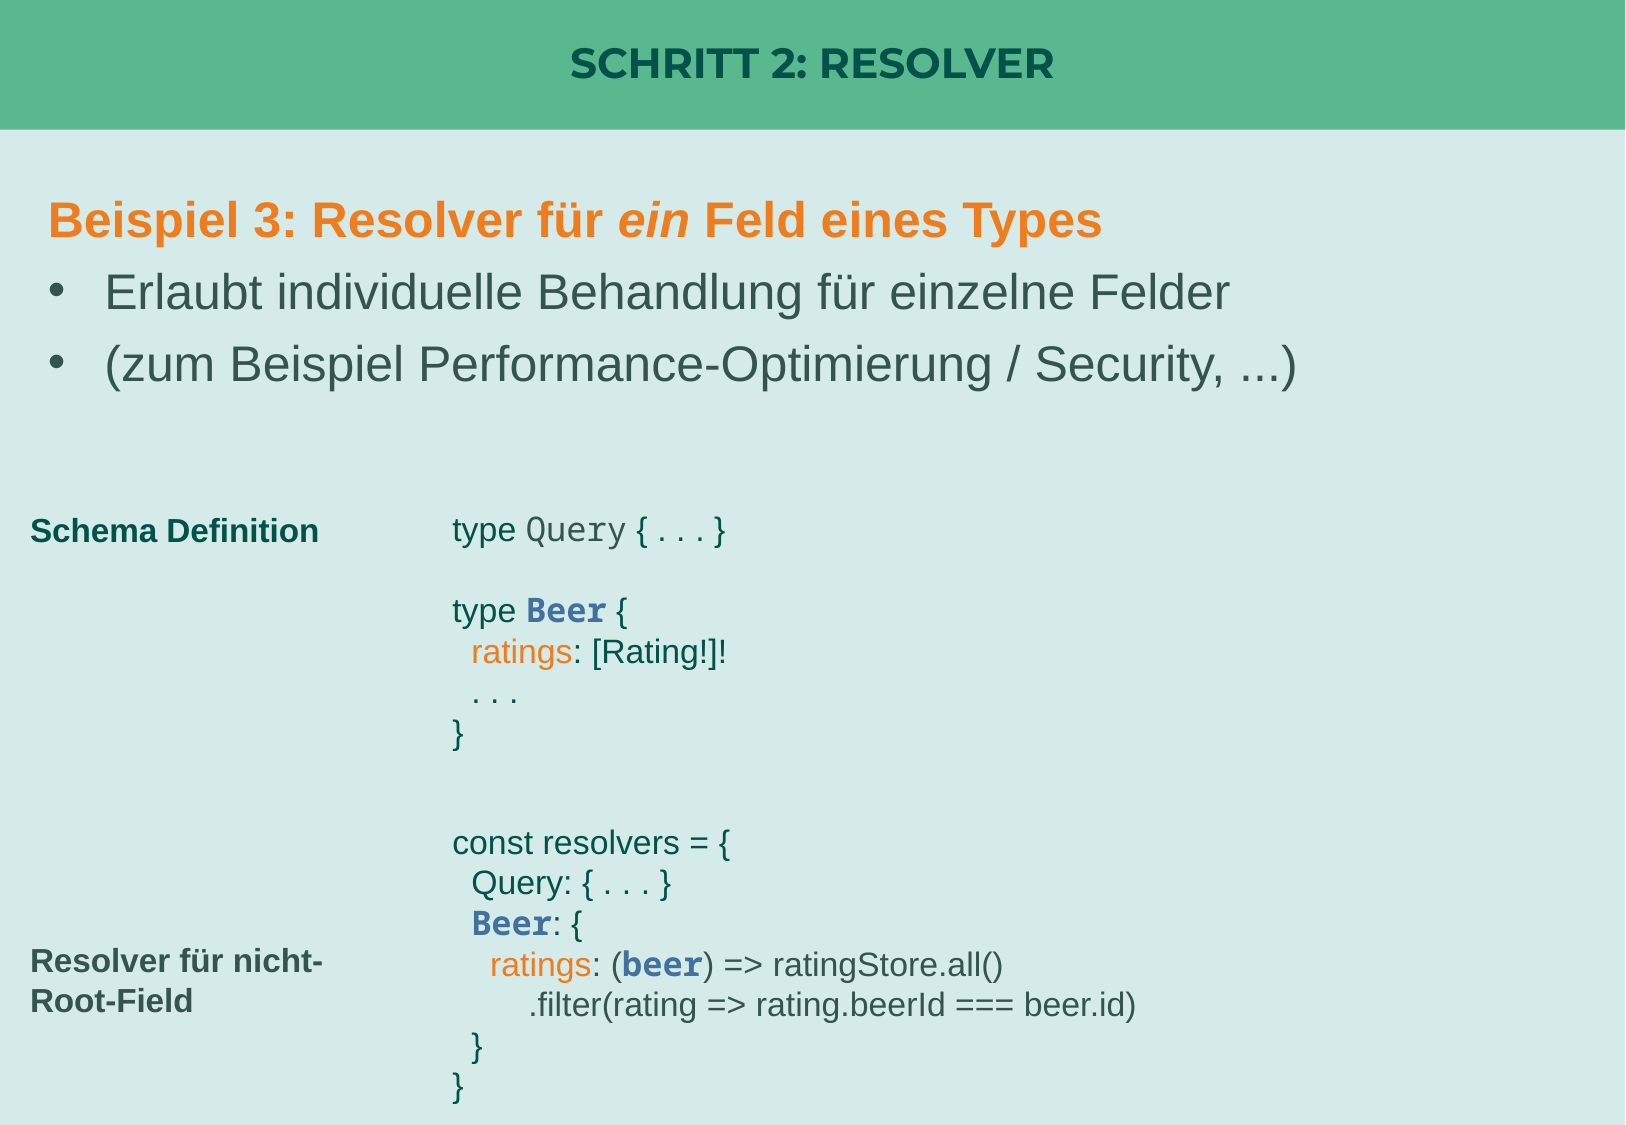

# Schritt 2: Resolver
Beispiel 3: Resolver für ein Feld eines Types
Erlaubt individuelle Behandlung für einzelne Felder
(zum Beispiel Performance-Optimierung / Security, ...)
Schema Definition
type Query { . . . }

type Beer {
  ratings: [Rating!]!
  . . .
}

const resolvers = {
  Query: { . . . }
  Beer: {
    ratings: (beer) => ratingStore.all()
        .filter(rating => rating.beerId === beer.id)
  }
}
Resolver für nicht-Root-Field